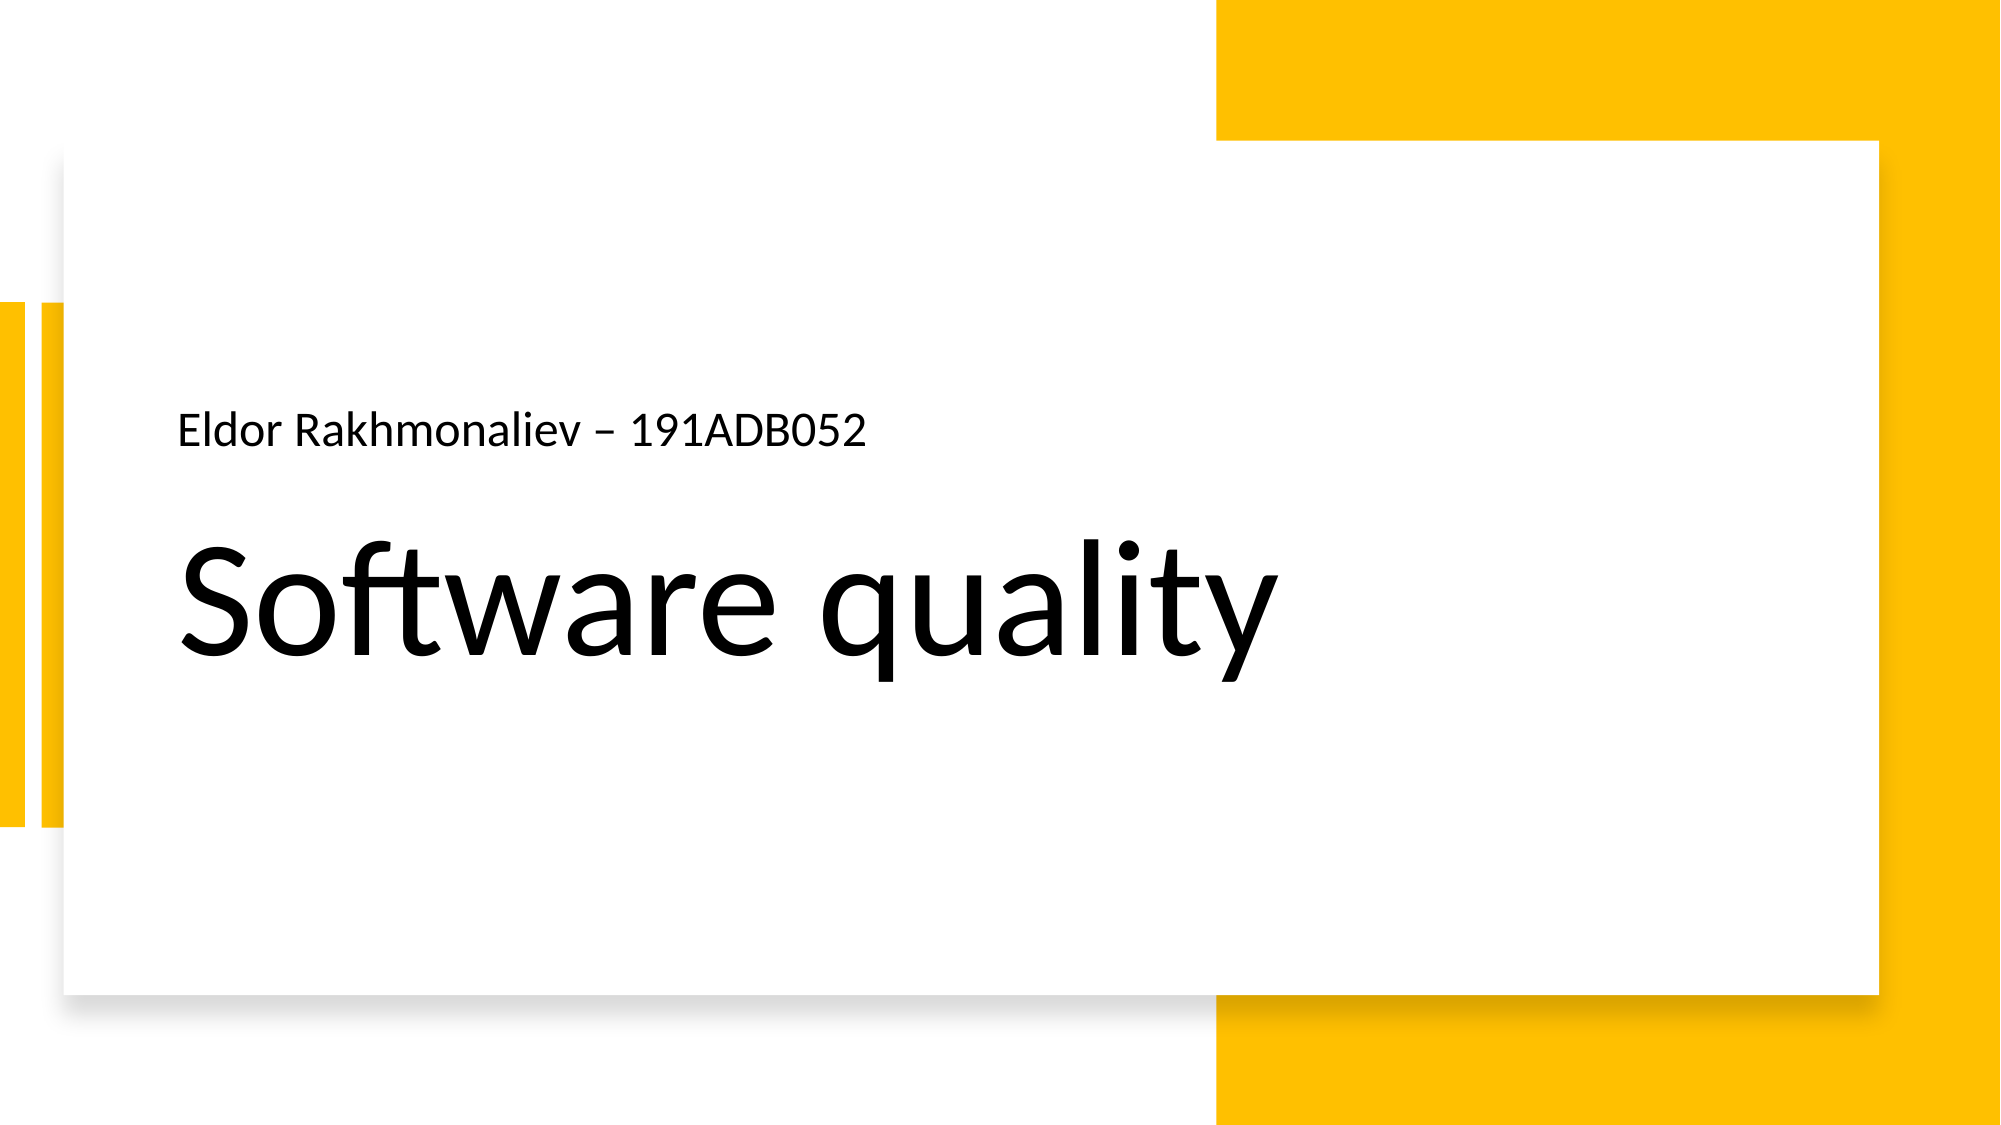

Eldor Rakhmonaliev – 191ADB052
# Software quality